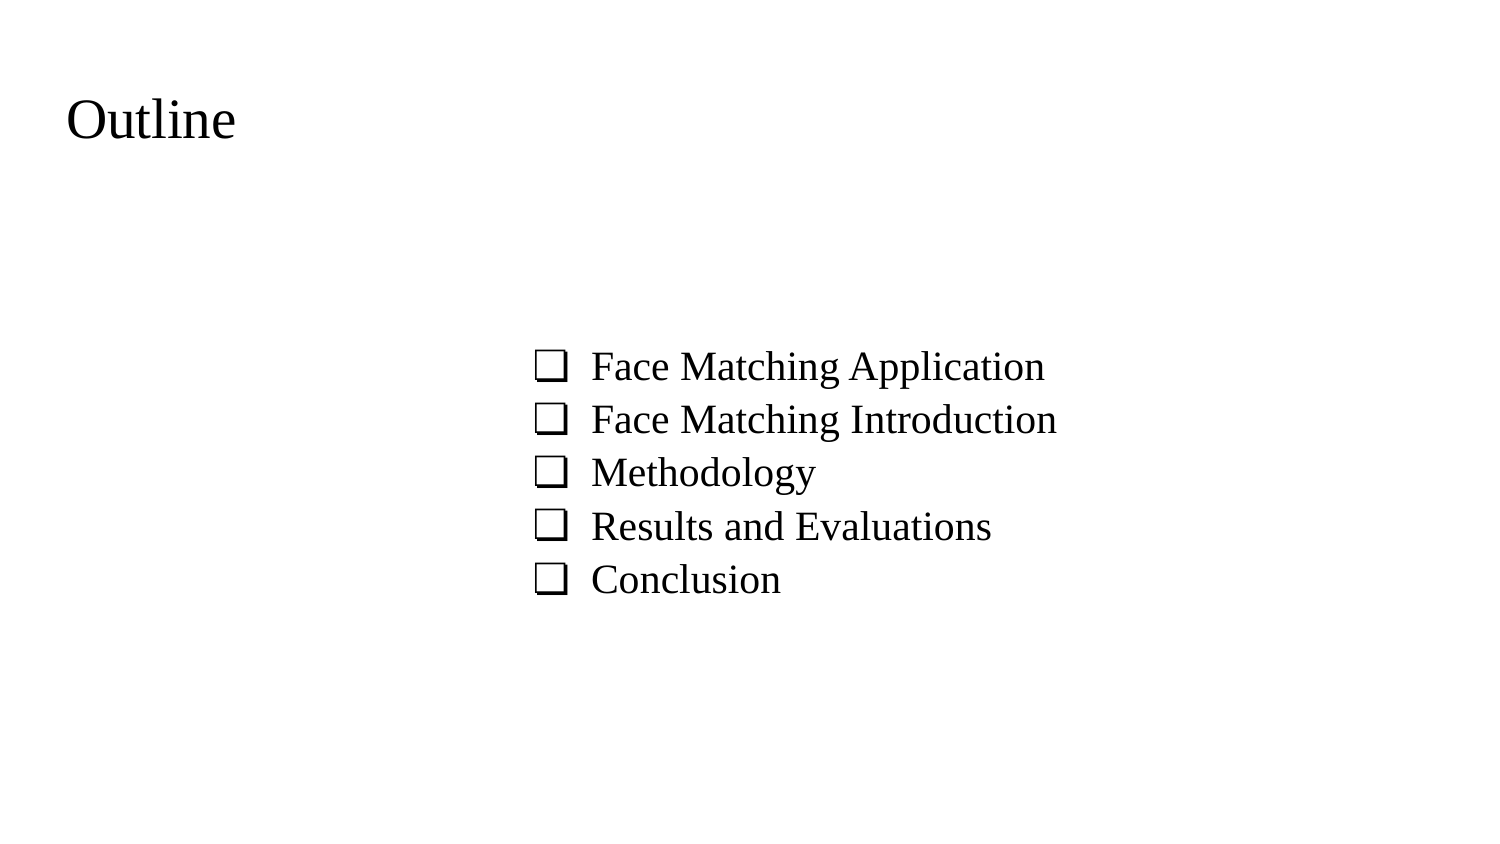

# Outline
Face Matching Application
Face Matching Introduction
Methodology
Results and Evaluations
Conclusion